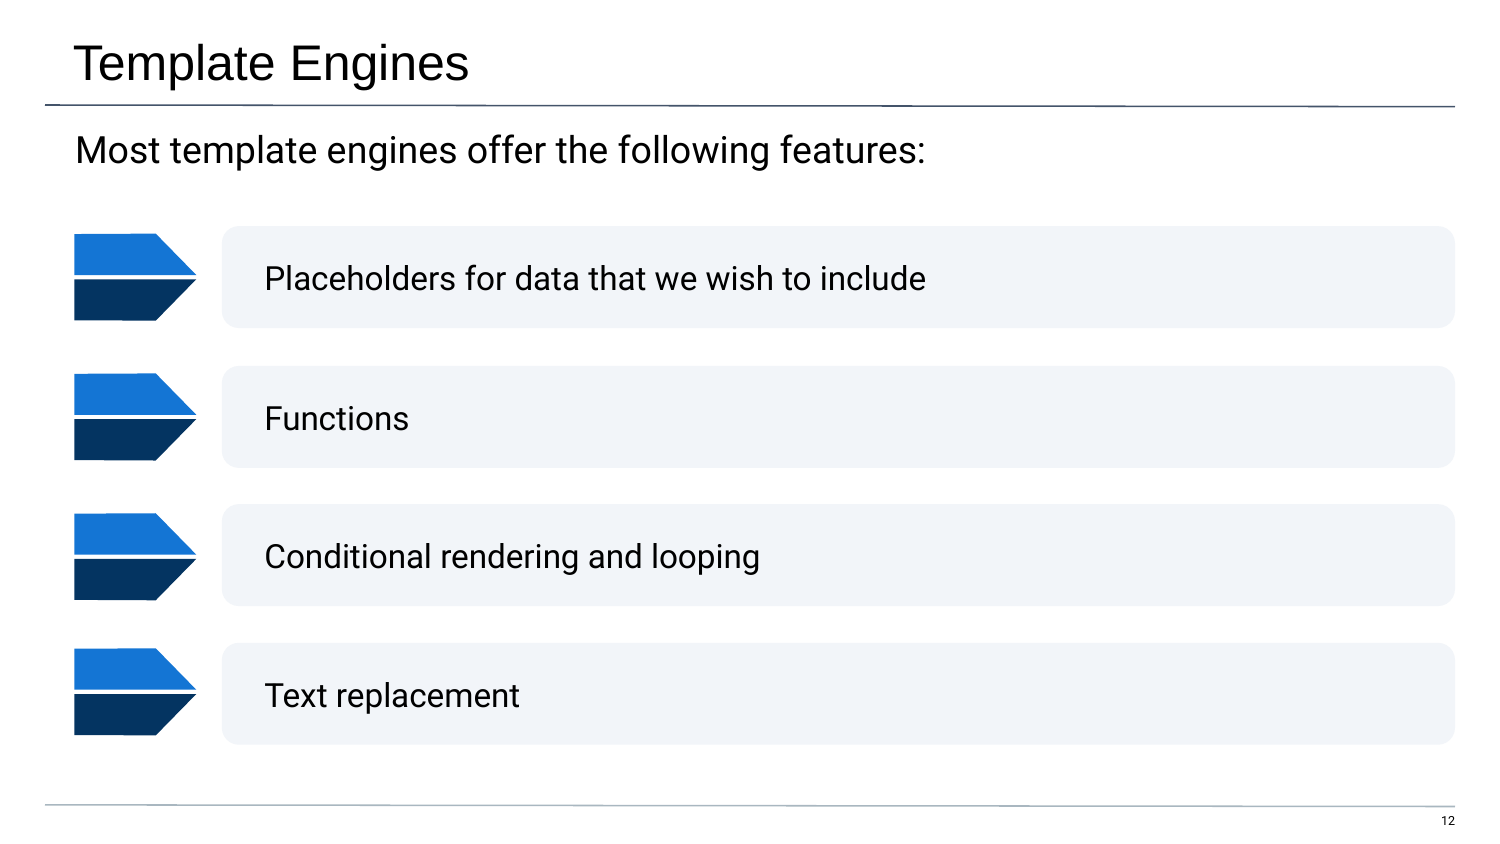

# Template Engines

Most template engines offer the following features:
Placeholders for data that we wish to include

Functions

Conditional rendering and looping

Text replacement